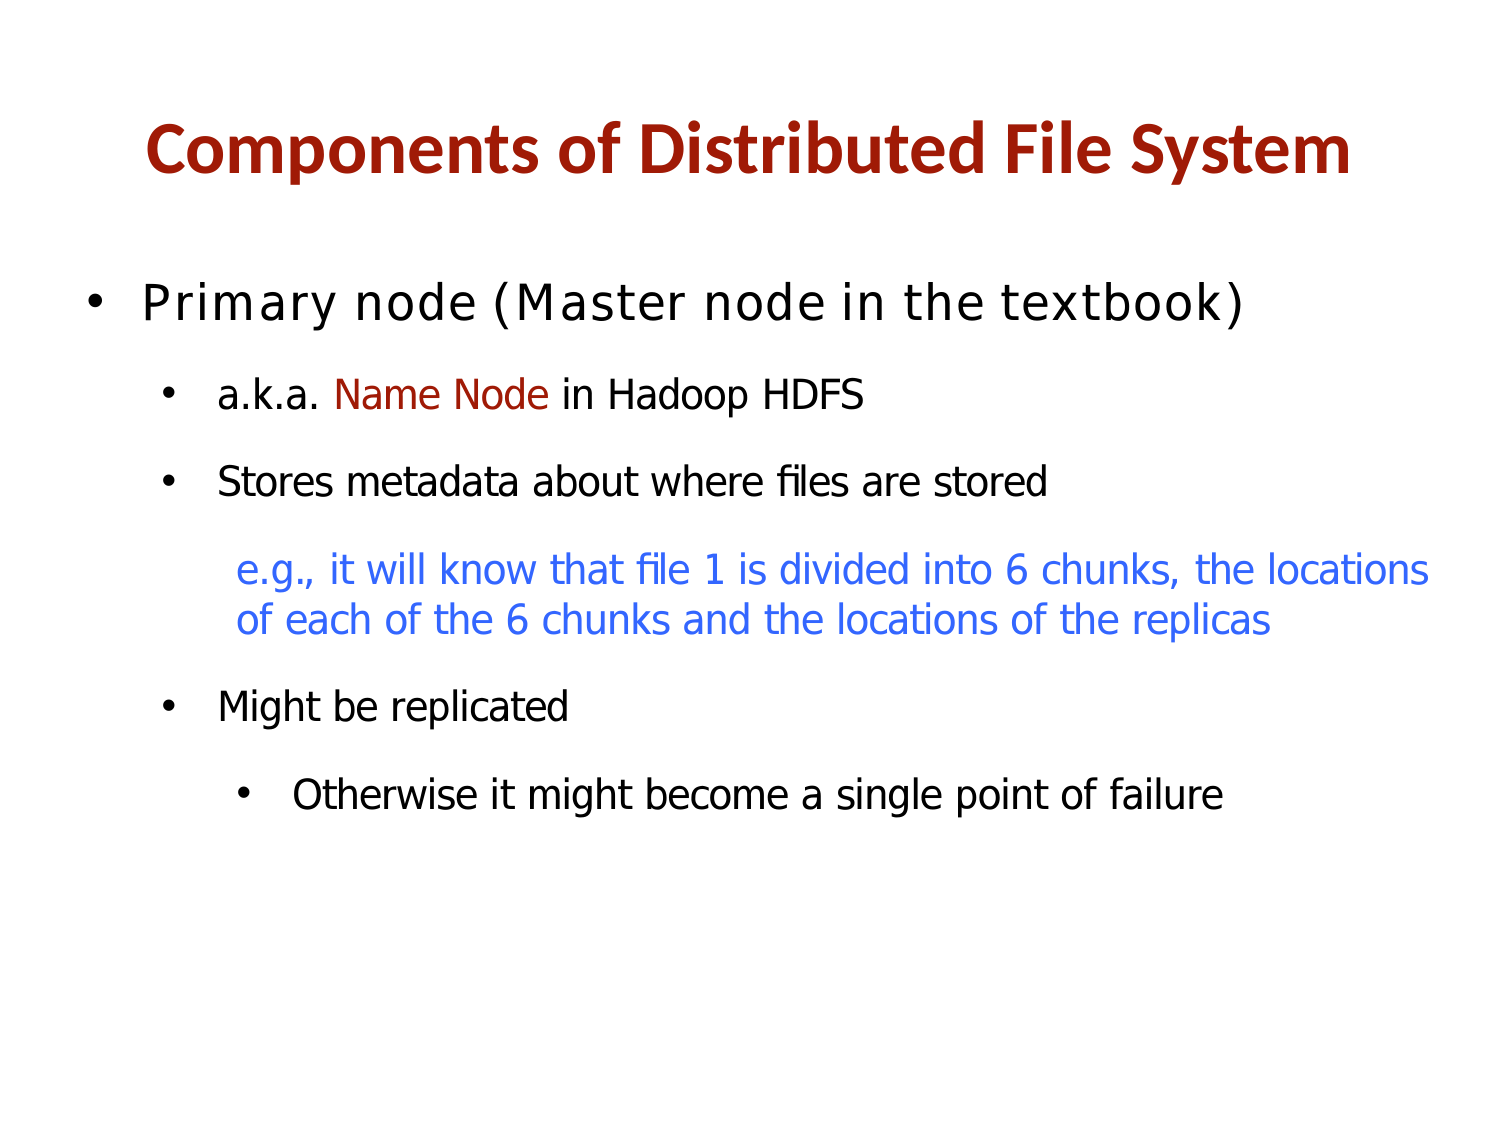

# Components of Distributed File System
Primary node (Master node in the textbook)
a.k.a. Name Node in Hadoop HDFS
Stores metadata about where files are stored
e.g., it will know that file 1 is divided into 6 chunks, the locations of each of the 6 chunks and the locations of the replicas
Might be replicated
Otherwise it might become a single point of failure